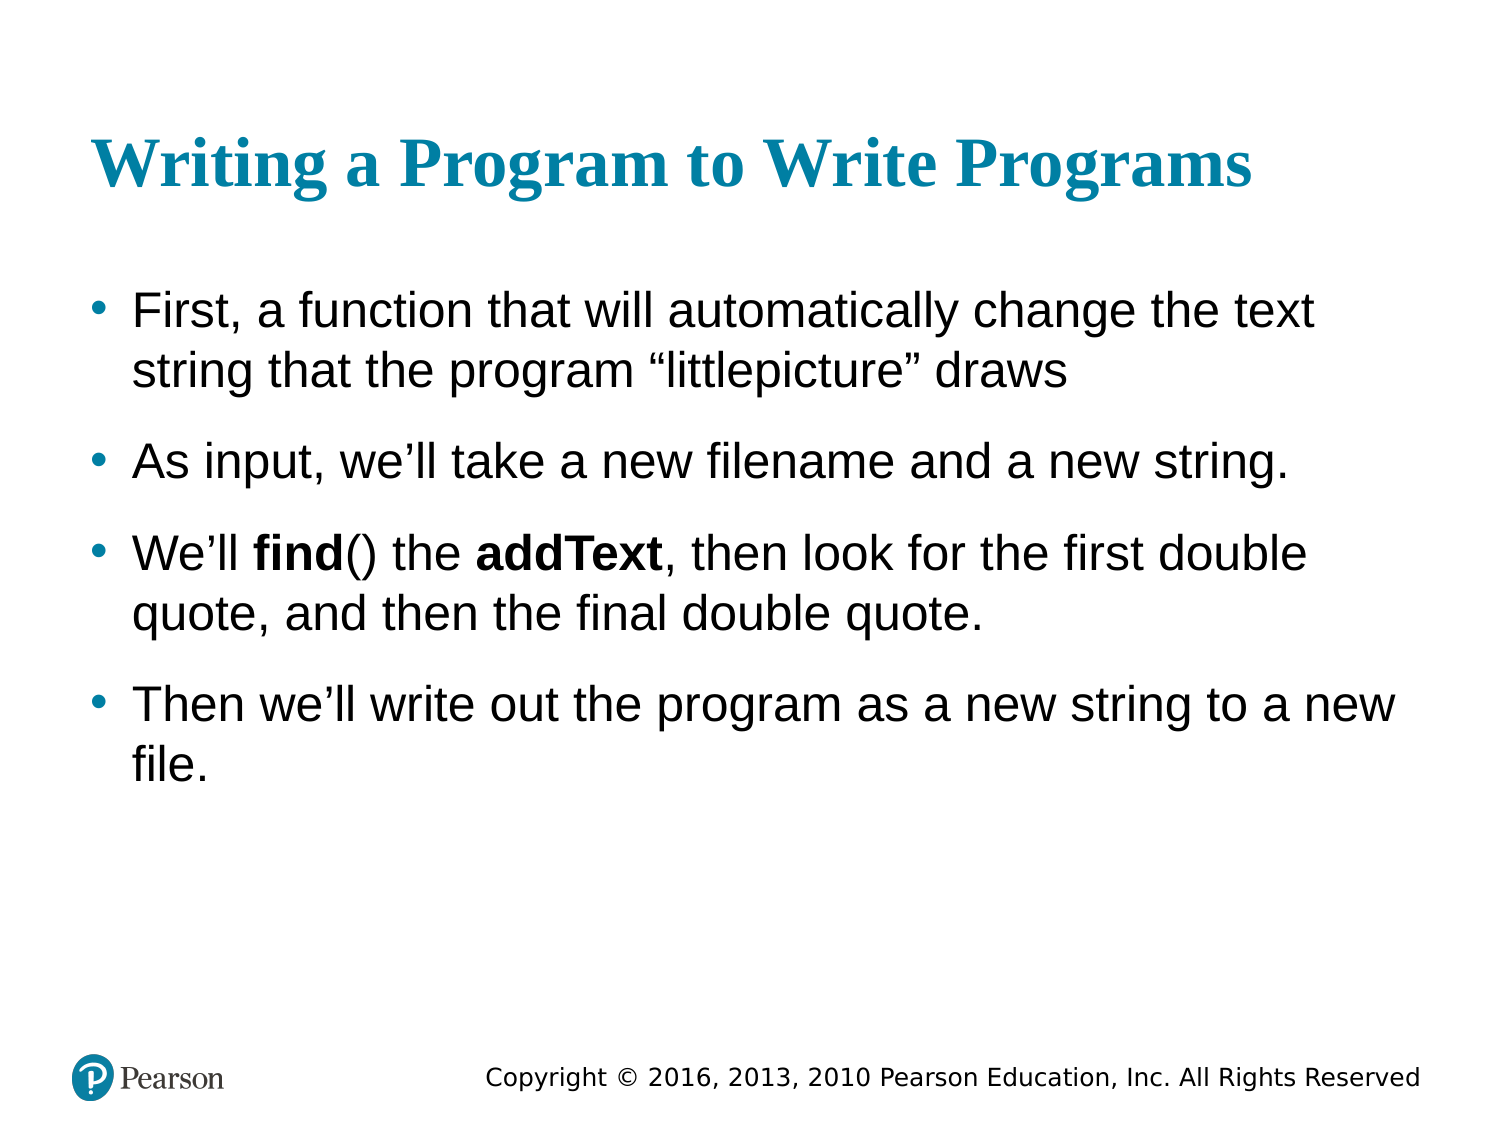

# Writing a Program to Write Programs
First, a function that will automatically change the text string that the program “littlepicture” draws
As input, we’ll take a new filename and a new string.
We’ll find() the addText, then look for the first double quote, and then the final double quote.
Then we’ll write out the program as a new string to a new file.